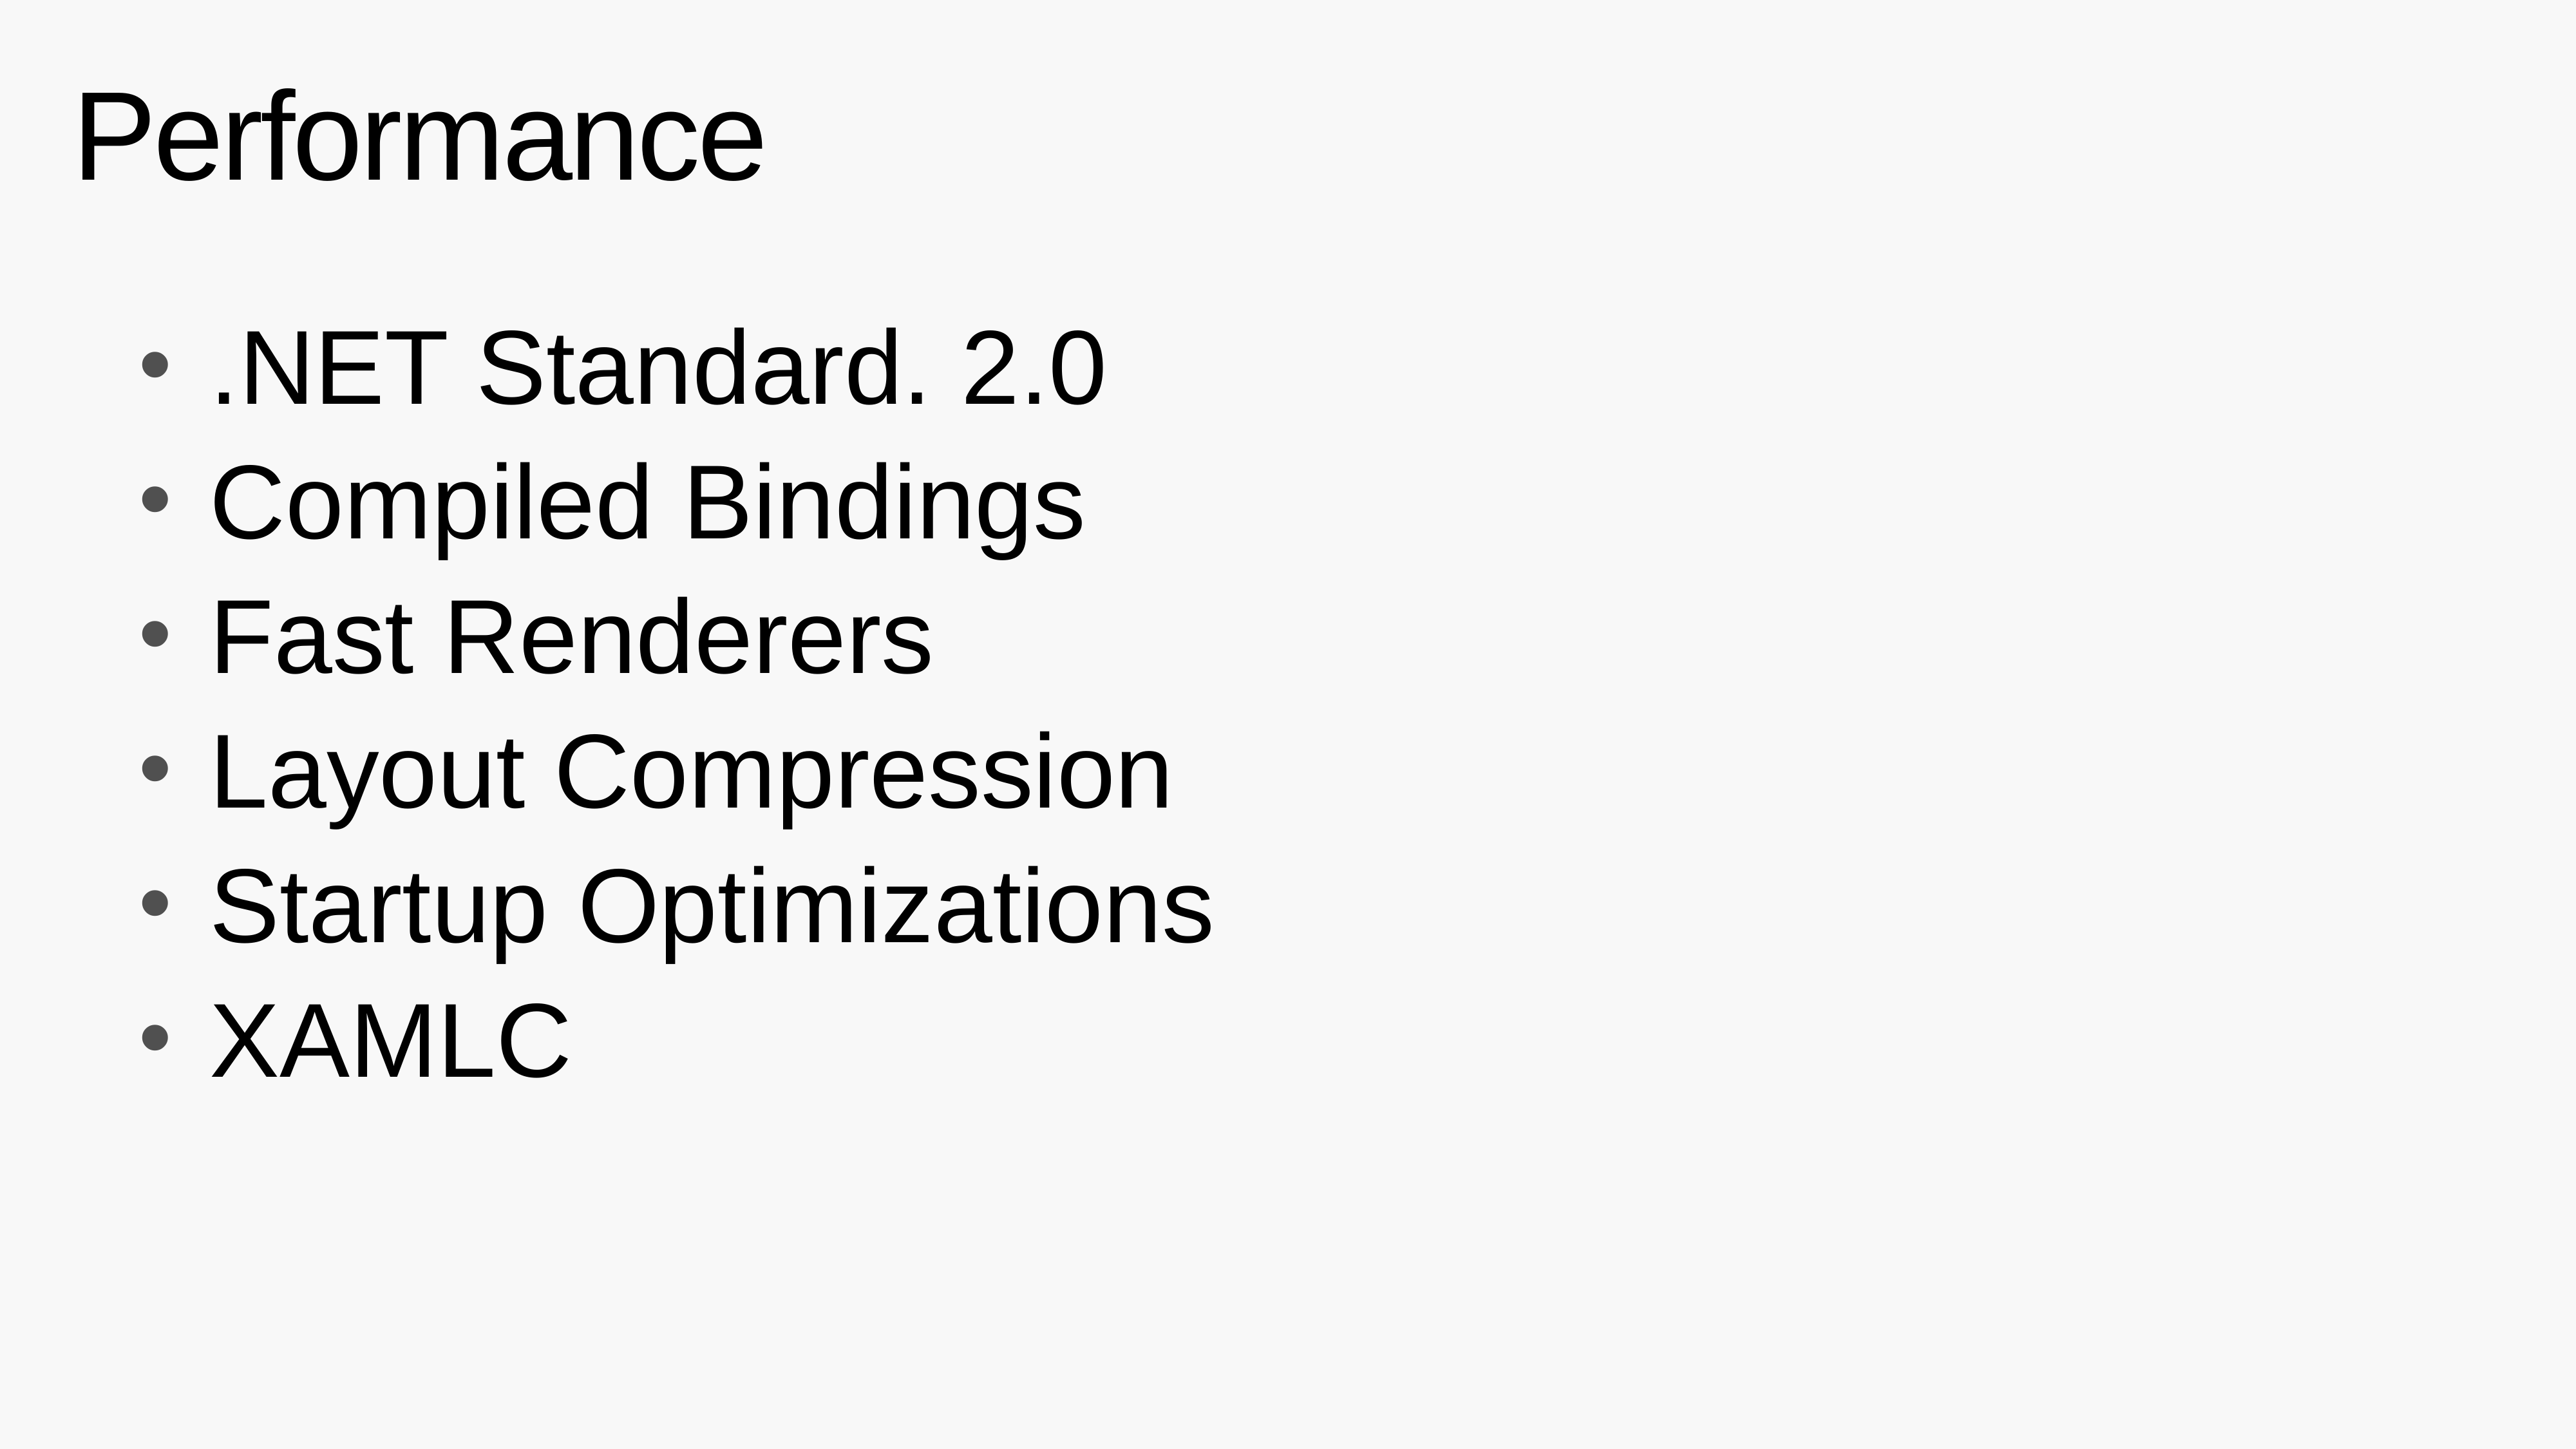

# Performance
.NET Standard. 2.0
Compiled Bindings
Fast Renderers
Layout Compression
Startup Optimizations
XAMLC